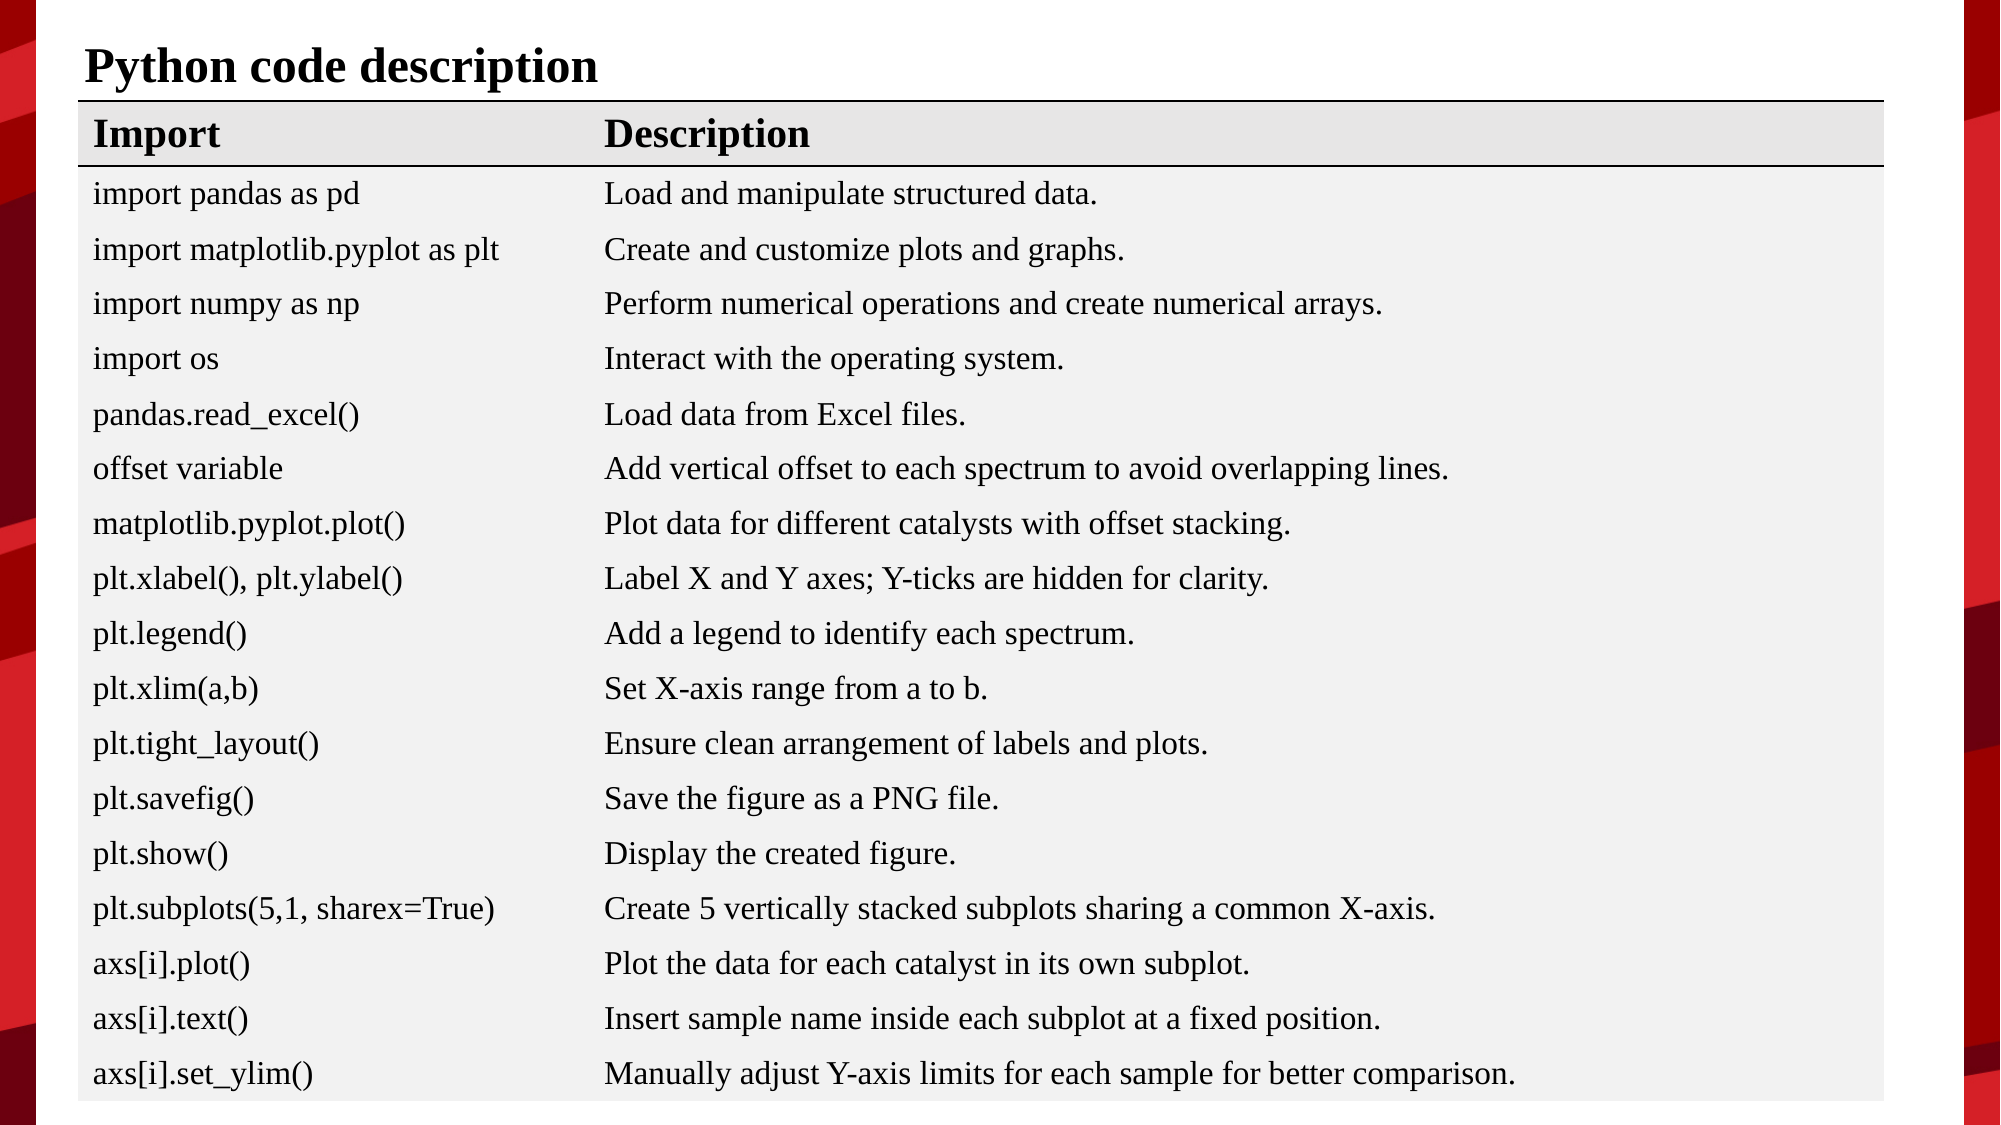

Python code description
| Import | Description |
| --- | --- |
| import pandas as pd | Load and manipulate structured data. |
| import matplotlib.pyplot as plt | Create and customize plots and graphs. |
| import numpy as np | Perform numerical operations and create numerical arrays. |
| import os | Interact with the operating system. |
| pandas.read\_excel() | Load data from Excel files. |
| offset variable | Add vertical offset to each spectrum to avoid overlapping lines. |
| matplotlib.pyplot.plot() | Plot data for different catalysts with offset stacking. |
| plt.xlabel(), plt.ylabel() | Label X and Y axes; Y-ticks are hidden for clarity. |
| plt.legend() | Add a legend to identify each spectrum. |
| plt.xlim(a,b) | Set X-axis range from a to b. |
| plt.tight\_layout() | Ensure clean arrangement of labels and plots. |
| plt.savefig() | Save the figure as a PNG file. |
| plt.show() | Display the created figure. |
| plt.subplots(5,1, sharex=True) | Create 5 vertically stacked subplots sharing a common X-axis. |
| axs[i].plot() | Plot the data for each catalyst in its own subplot. |
| axs[i].text() | Insert sample name inside each subplot at a fixed position. |
| axs[i].set\_ylim() | Manually adjust Y-axis limits for each sample for better comparison. |
12